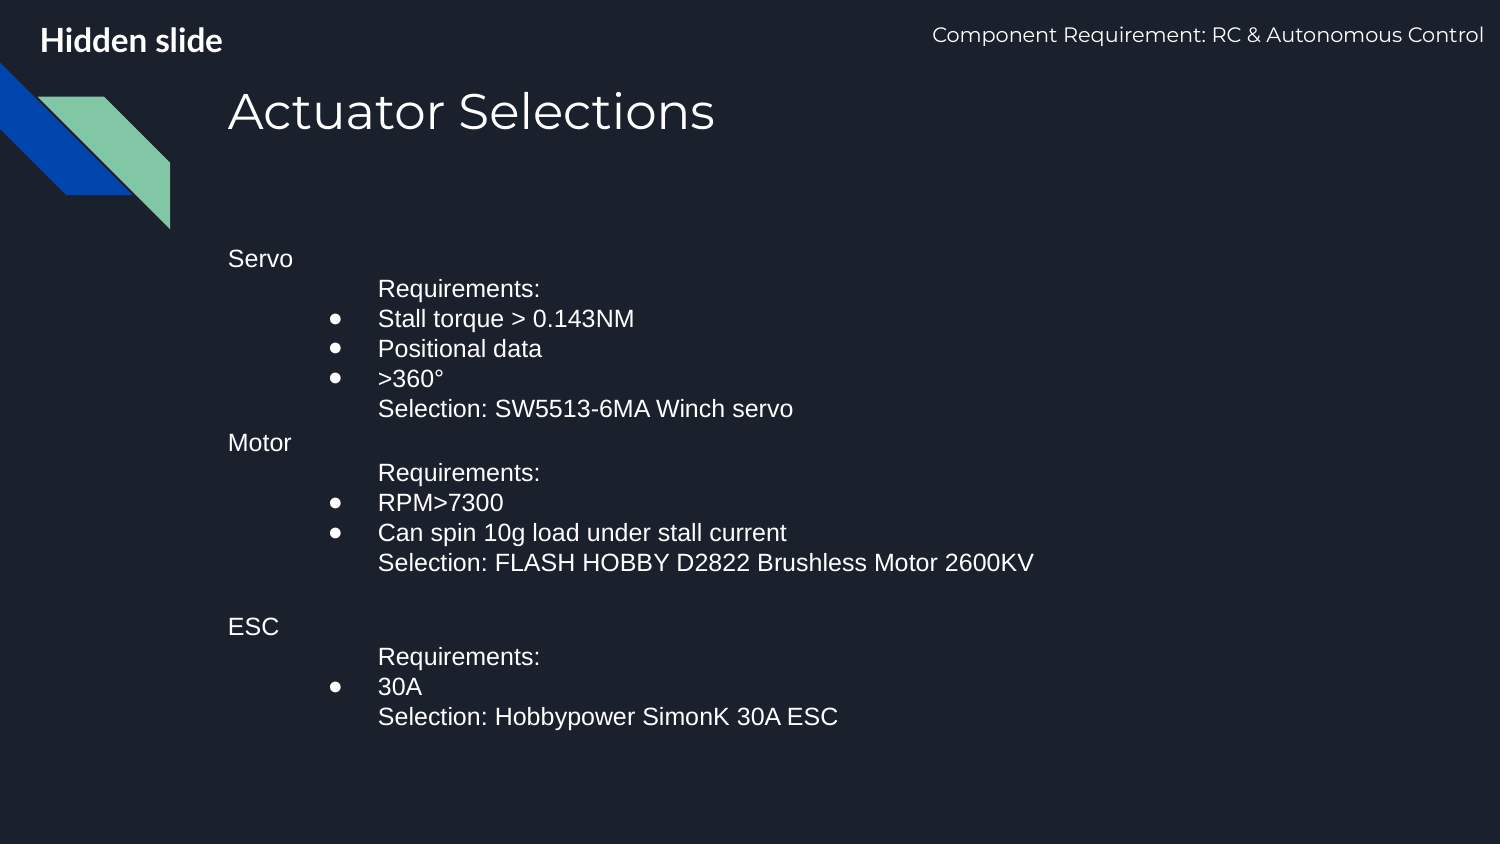

Hidden slide
Component Requirement: RC & Autonomous Control
# Actuator Selections
Servo
	Requirements:
Stall torque > 0.143NM
Positional data
>360°
	Selection: SW5513-6MA Winch servo
Motor
	Requirements:
RPM>7300
Can spin 10g load under stall current
	Selection: FLASH HOBBY D2822 Brushless Motor 2600KV

ESC
	Requirements:
30A
	Selection: Hobbypower SimonK 30A ESC